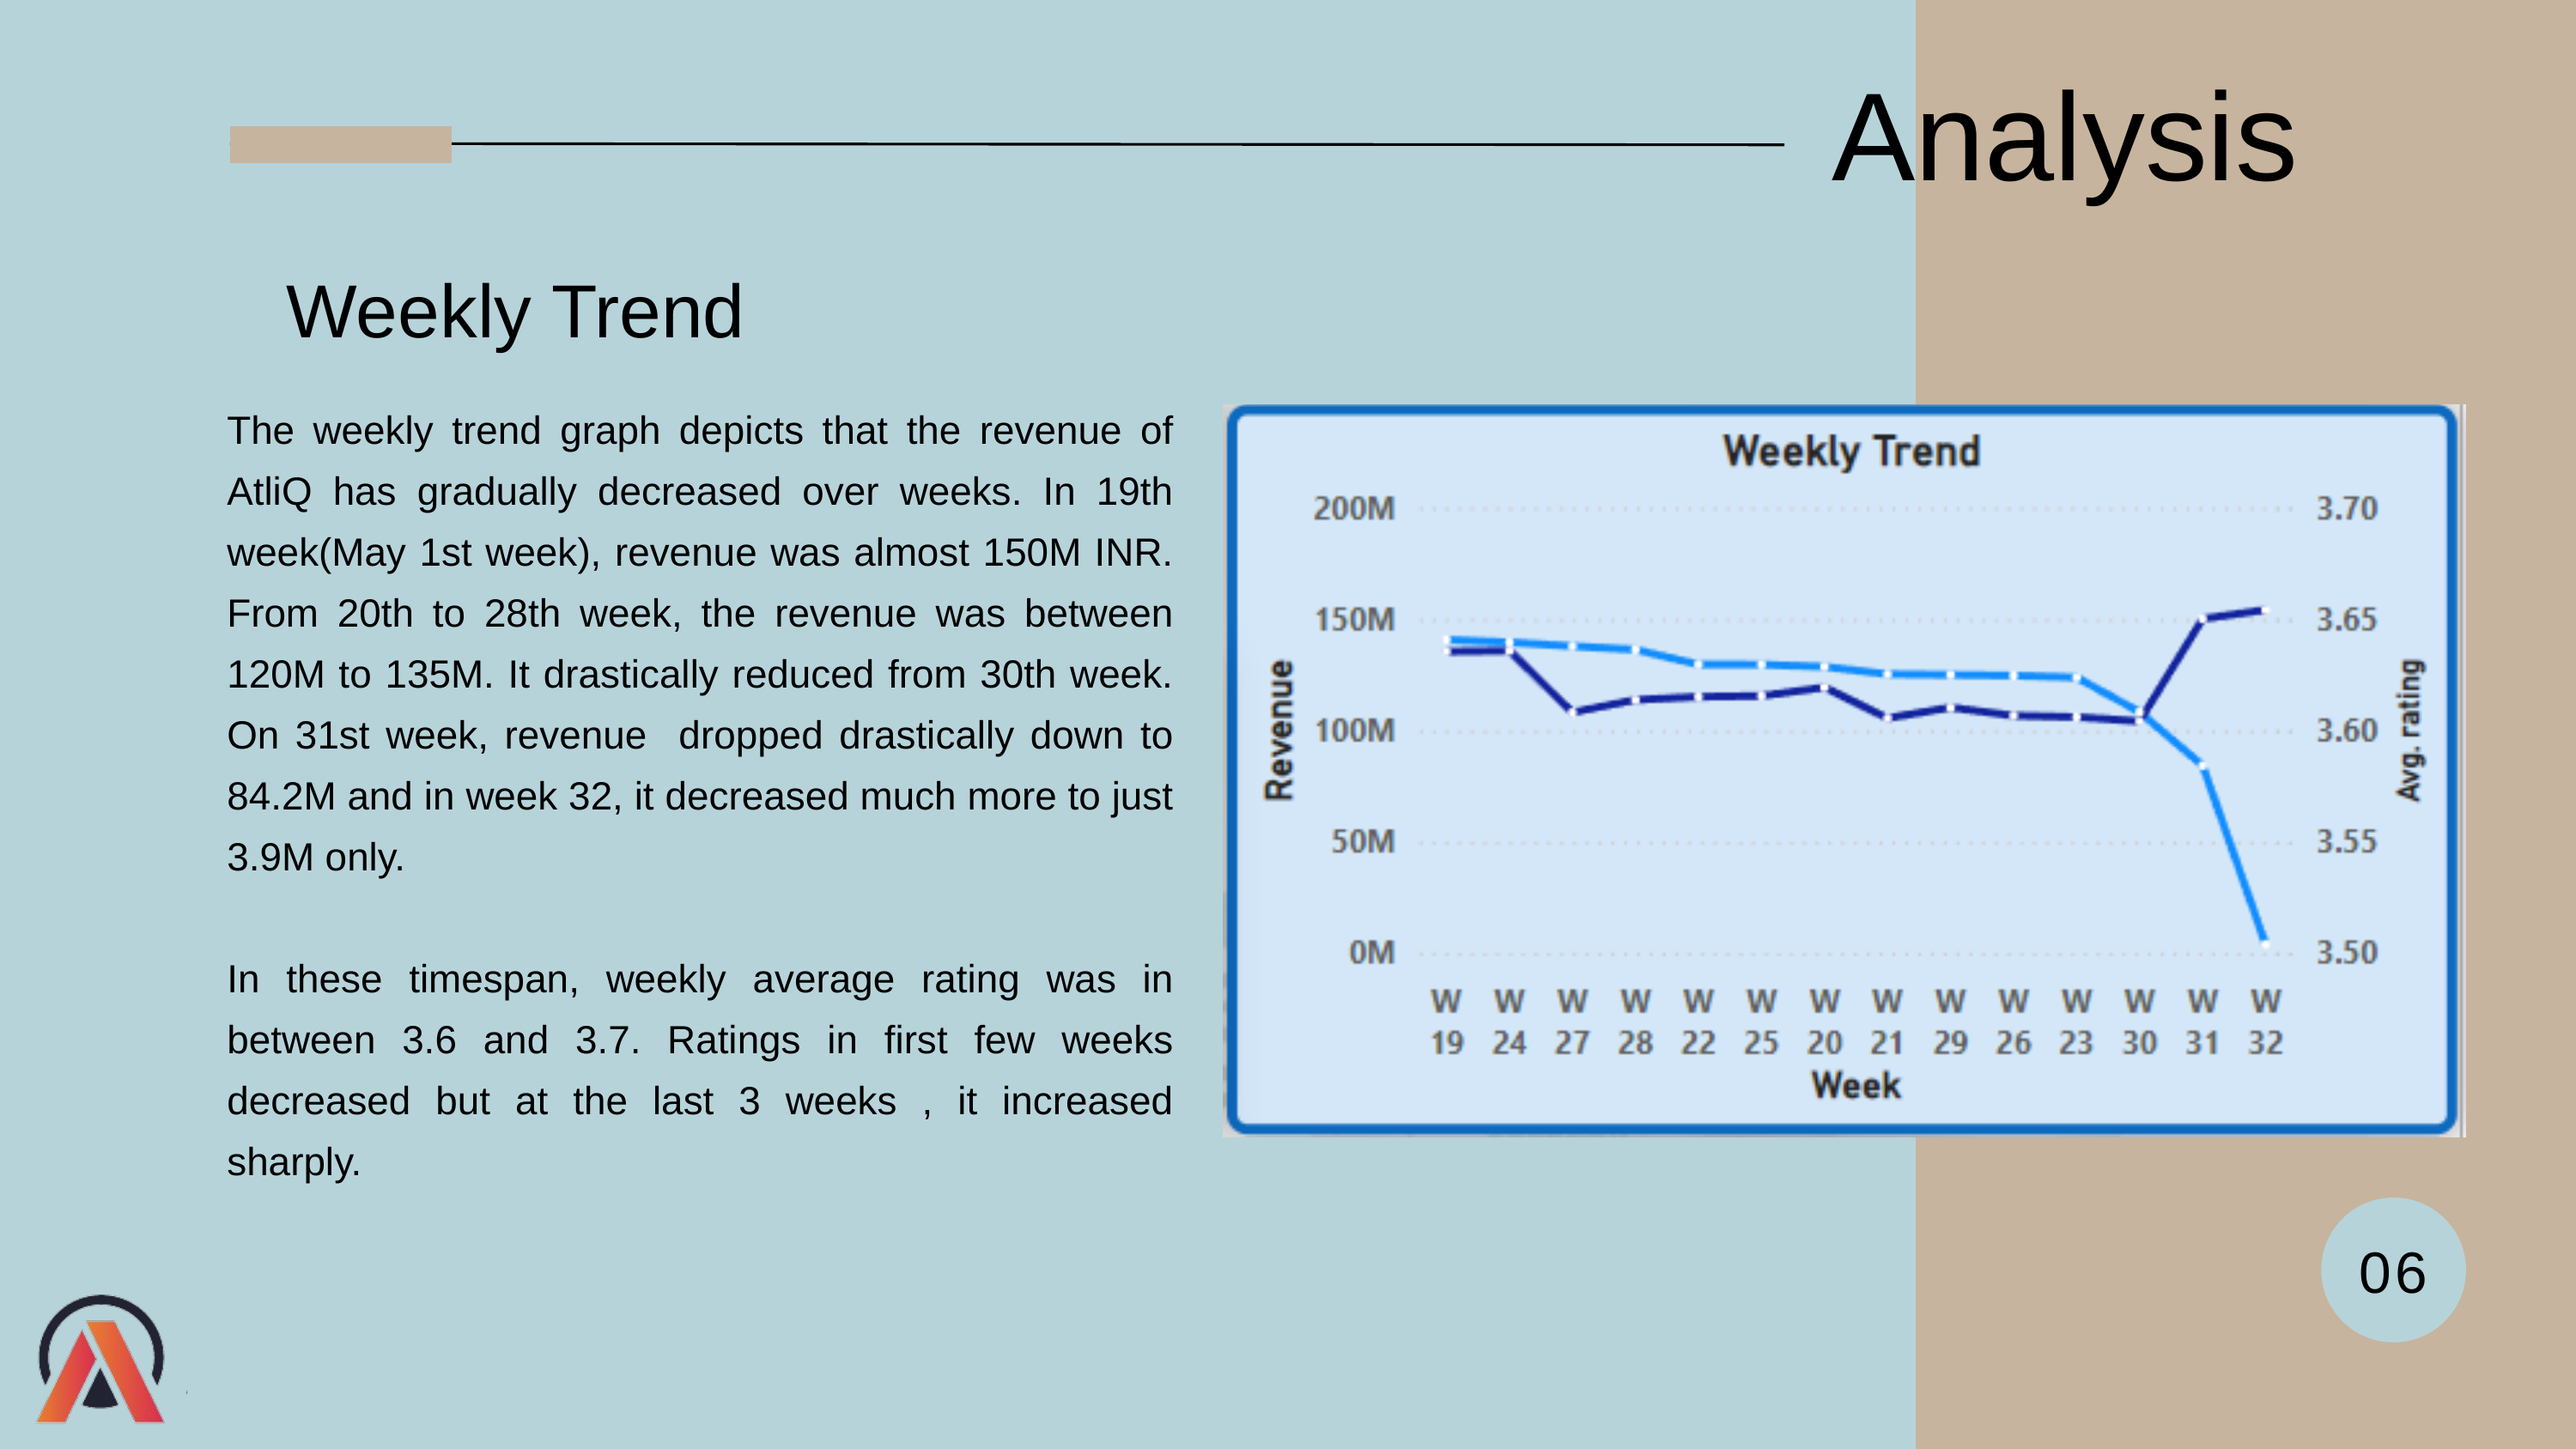

Analysis

Weekly Trend
The weekly trend graph depicts that the revenue of AtliQ has gradually decreased over weeks. In 19th week(May 1st week), revenue was almost 150M INR. From 20th to 28th week, the revenue was between 120M to 135M. It drastically reduced from 30th week. On 31st week, revenue  dropped drastically down to 84.2M and in week 32, it decreased much more to just 3.9M only.

In these timespan, weekly average rating was in between 3.6 and 3.7. Ratings in first few weeks decreased but at the last 3 weeks , it increased sharply.

06